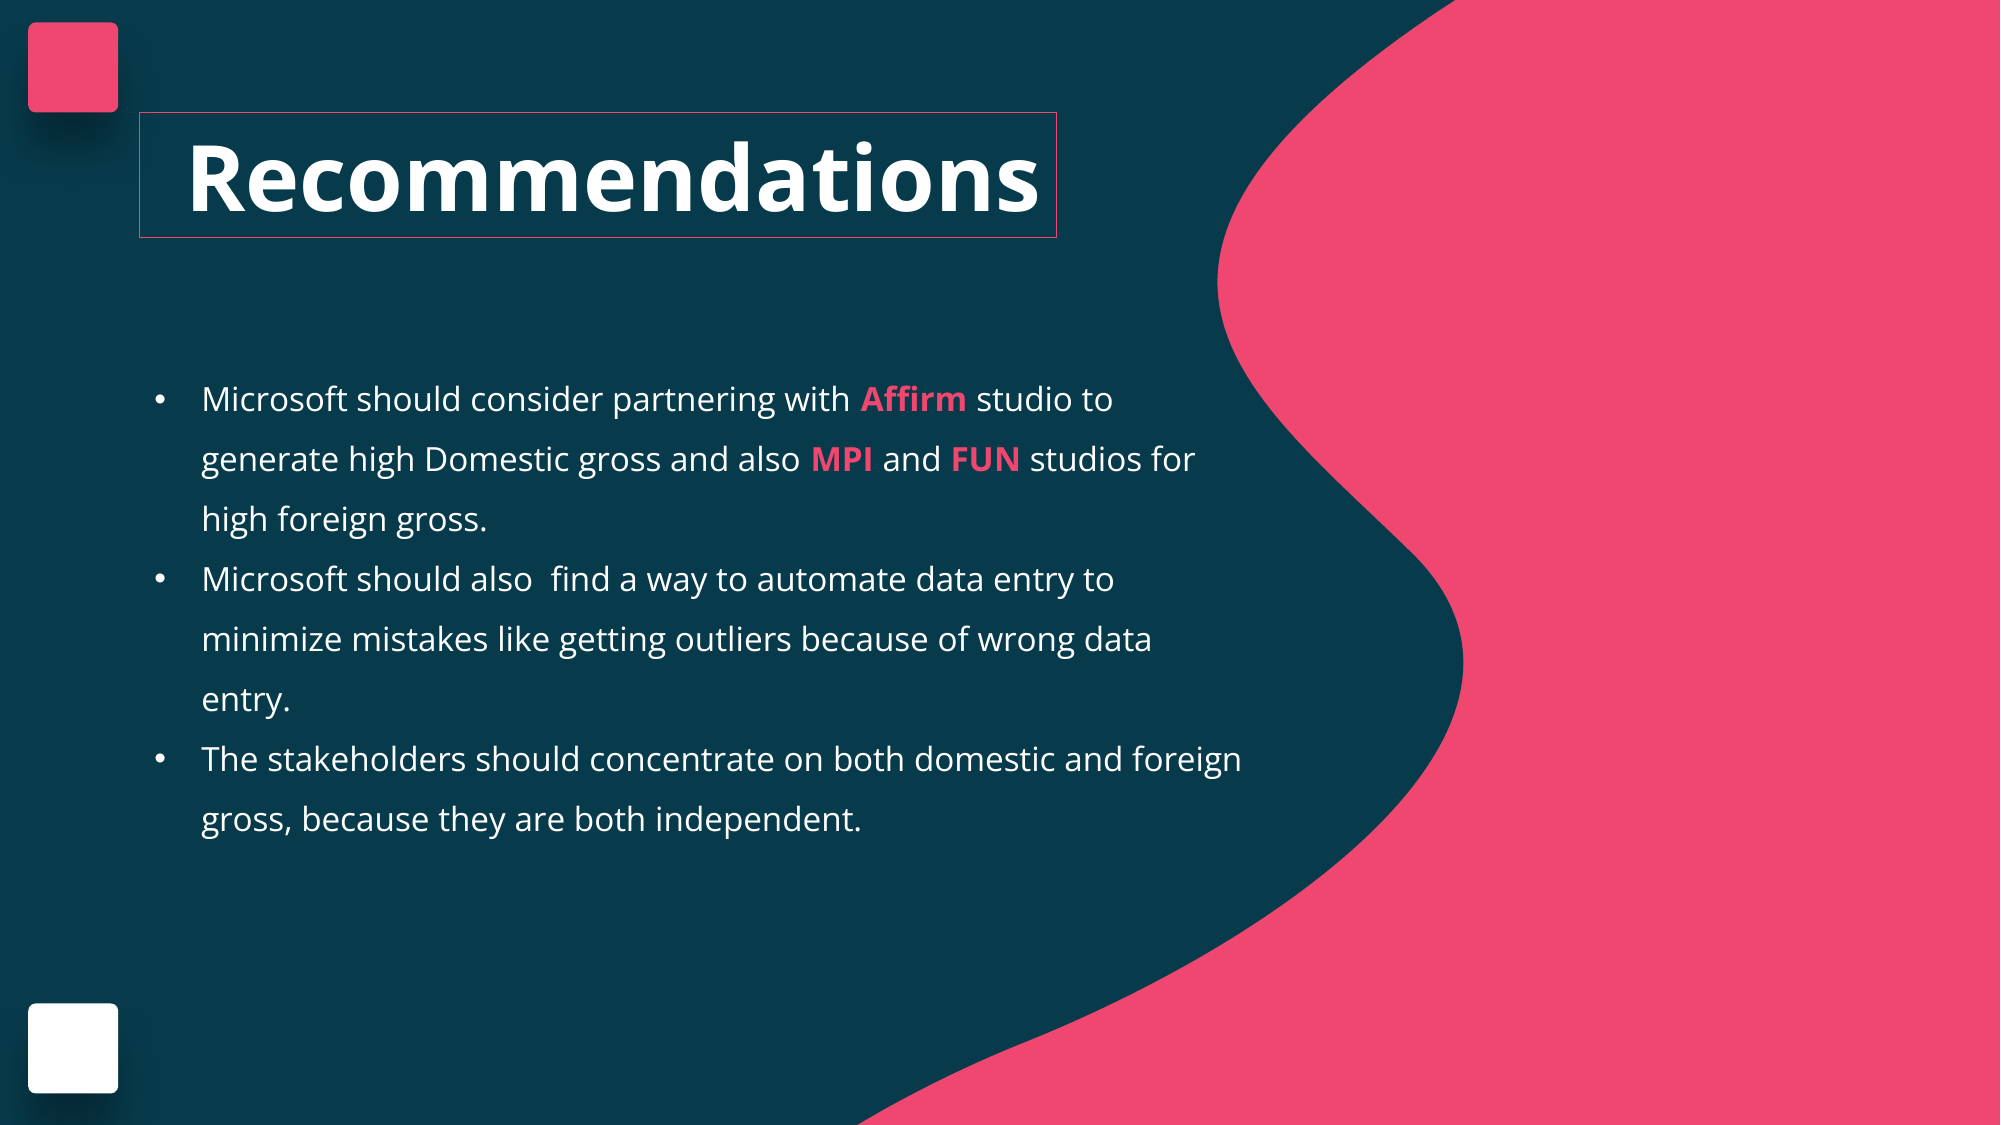

Recommendations
Microsoft should consider partnering with Affirm studio to generate high Domestic gross and also MPI and FUN studios for high foreign gross.
Microsoft should also  find a way to automate data entry to minimize mistakes like getting outliers because of wrong data entry.
The stakeholders should concentrate on both domestic and foreign gross, because they are both independent.